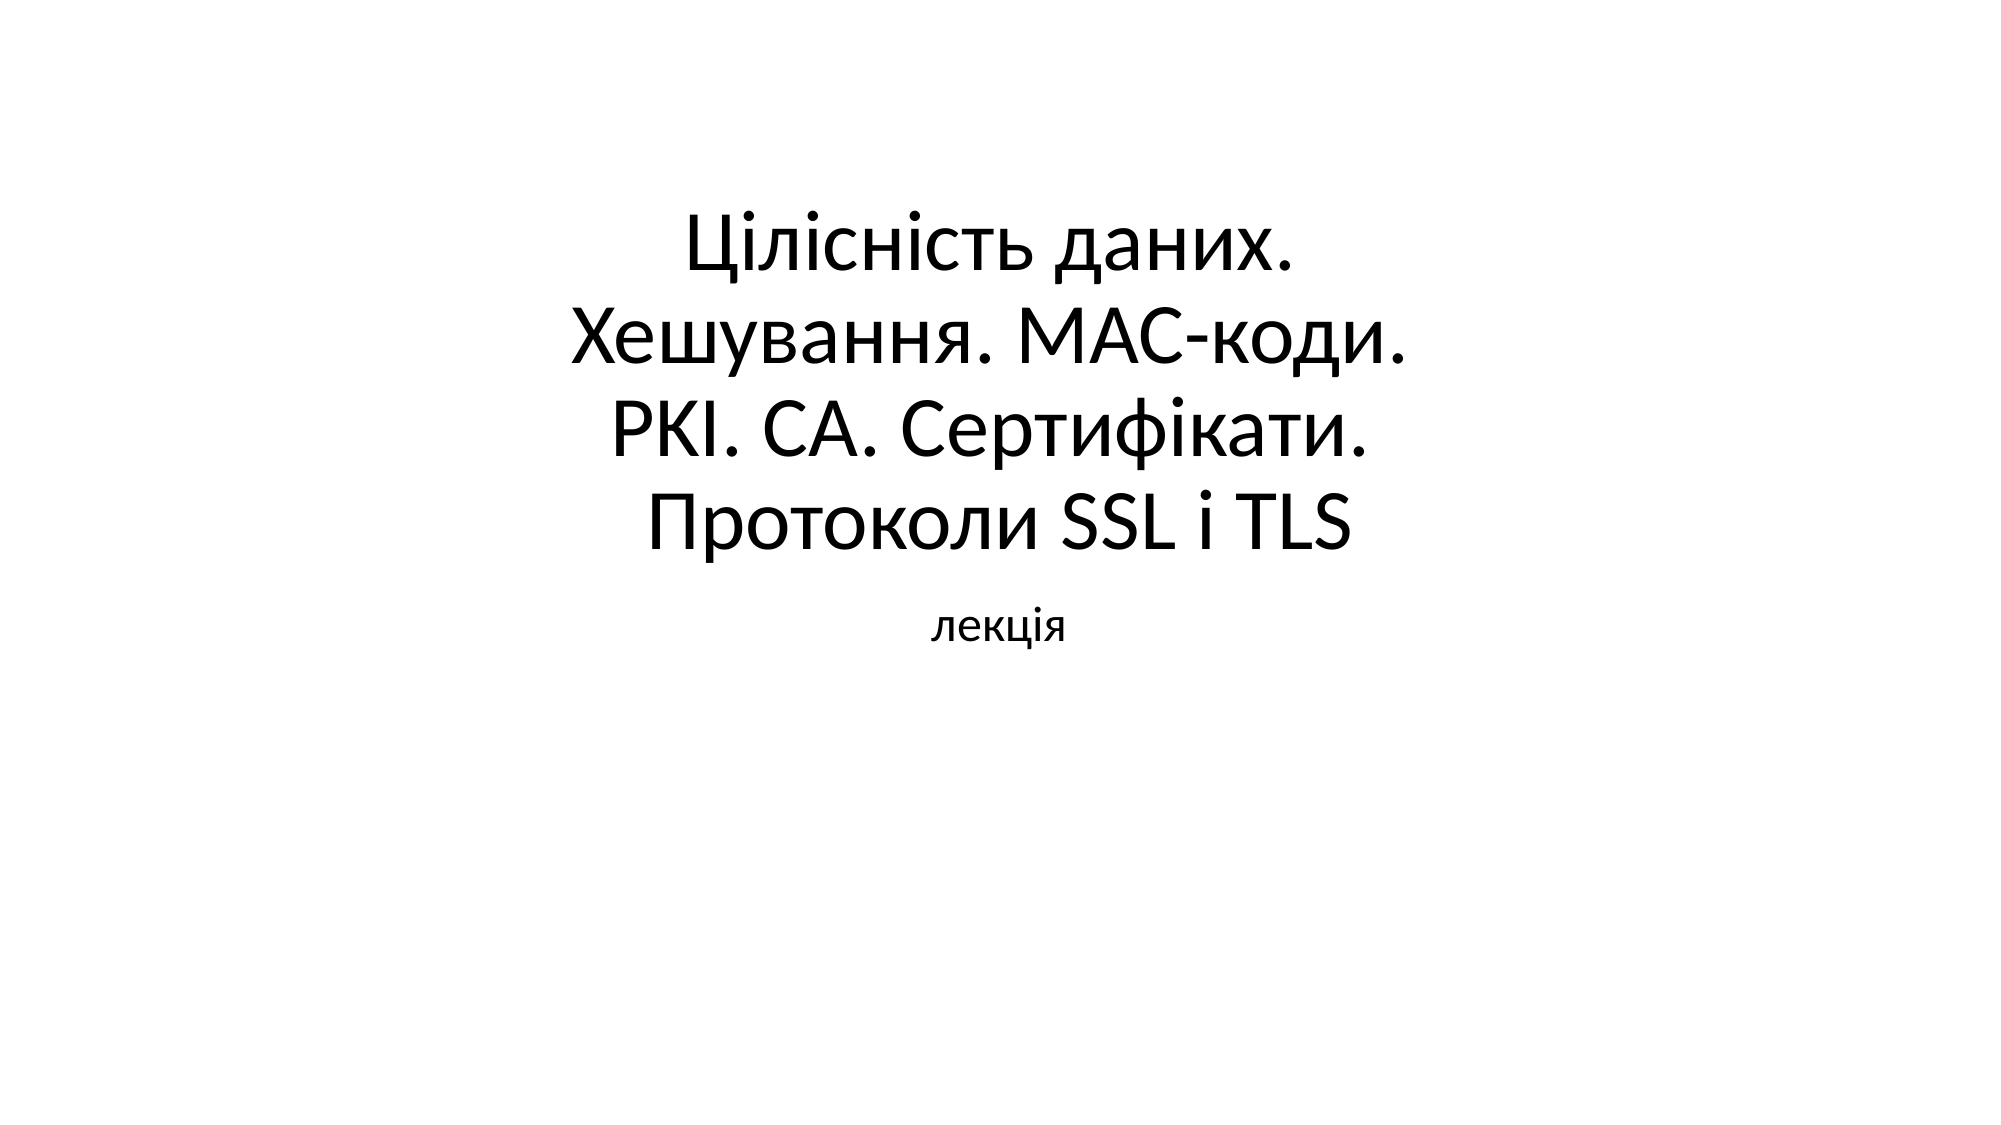

# Цілісність даних. Хешування. MAC-коди. PKI. CA. Сертифікати. Протоколи SSL і TLS
лекція